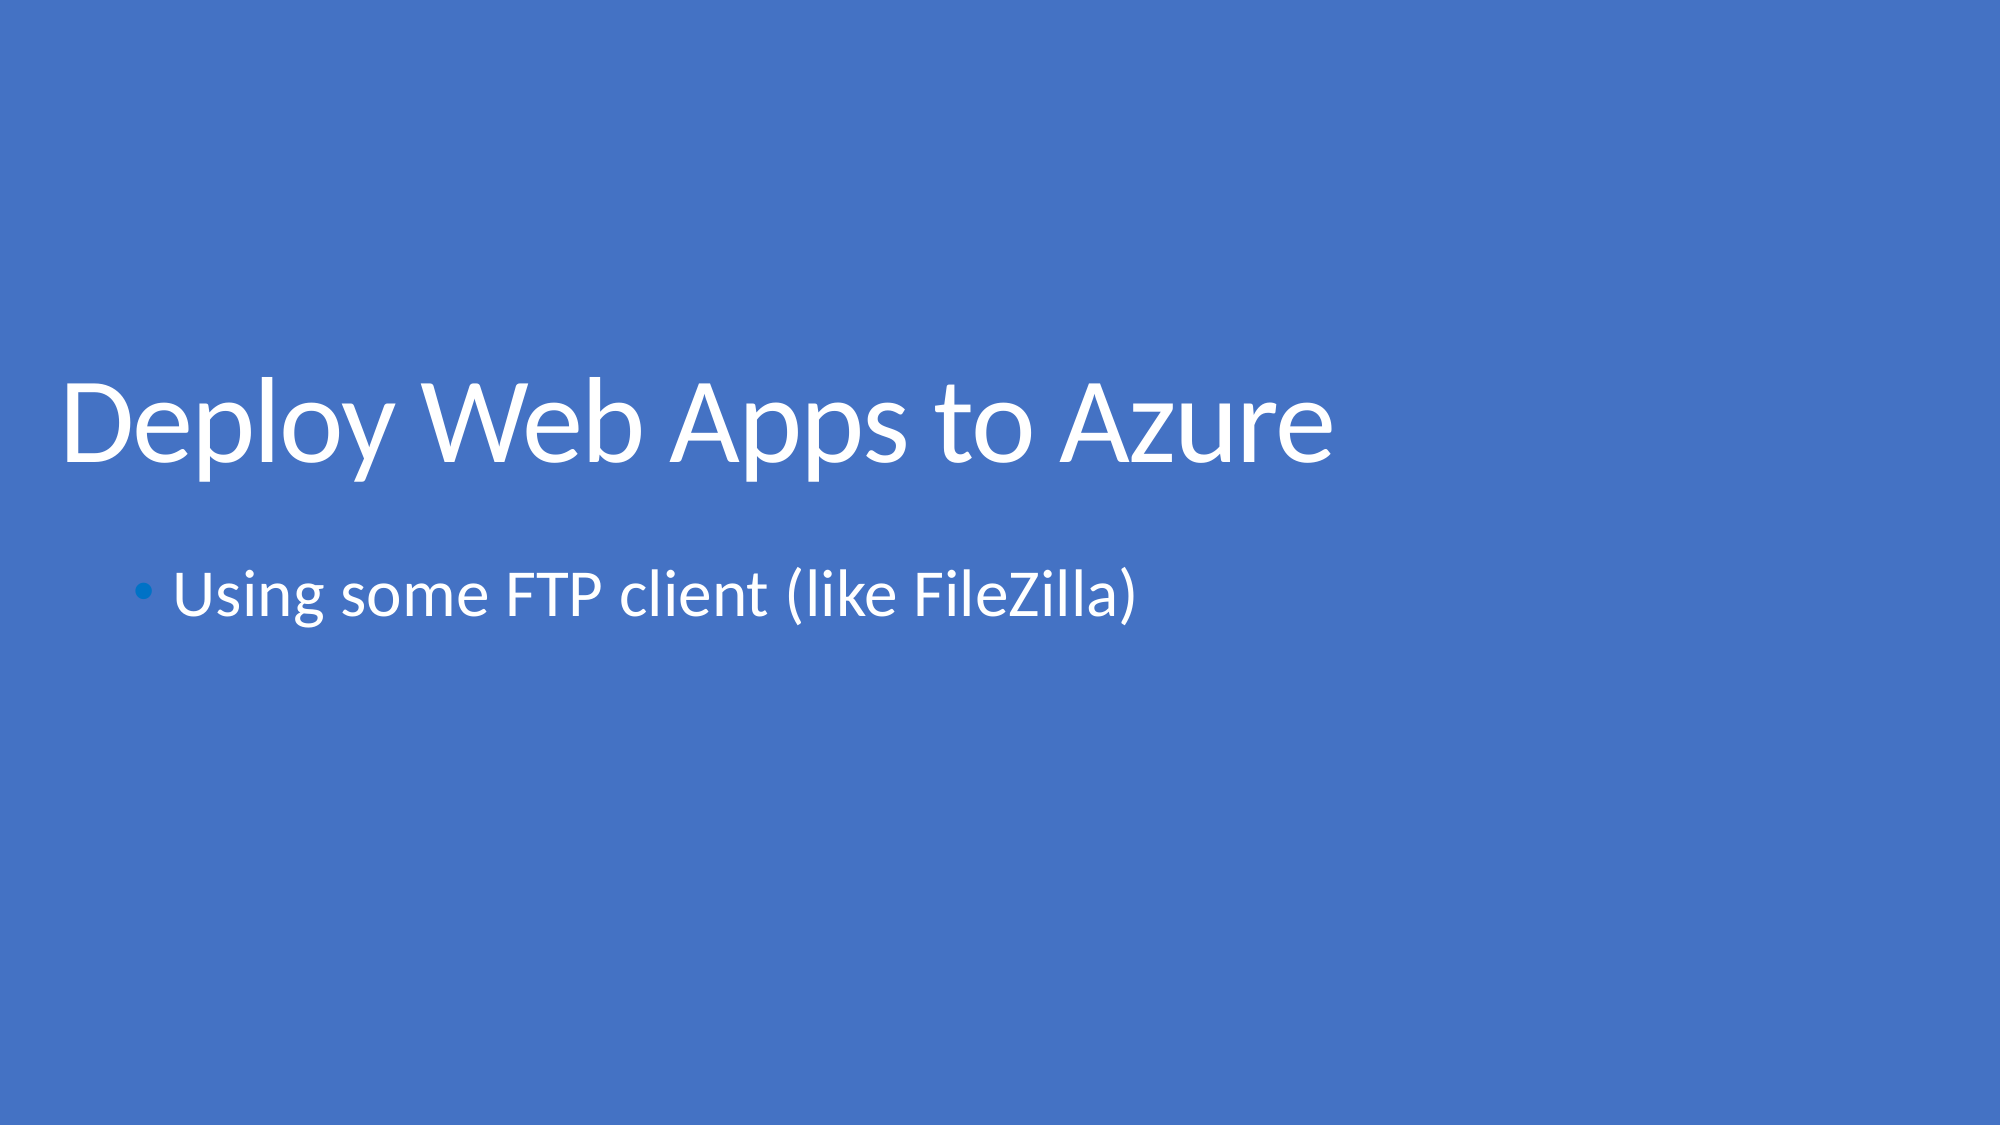

# Deploy Web Apps to Azure
Using some FTP client (like FileZilla)